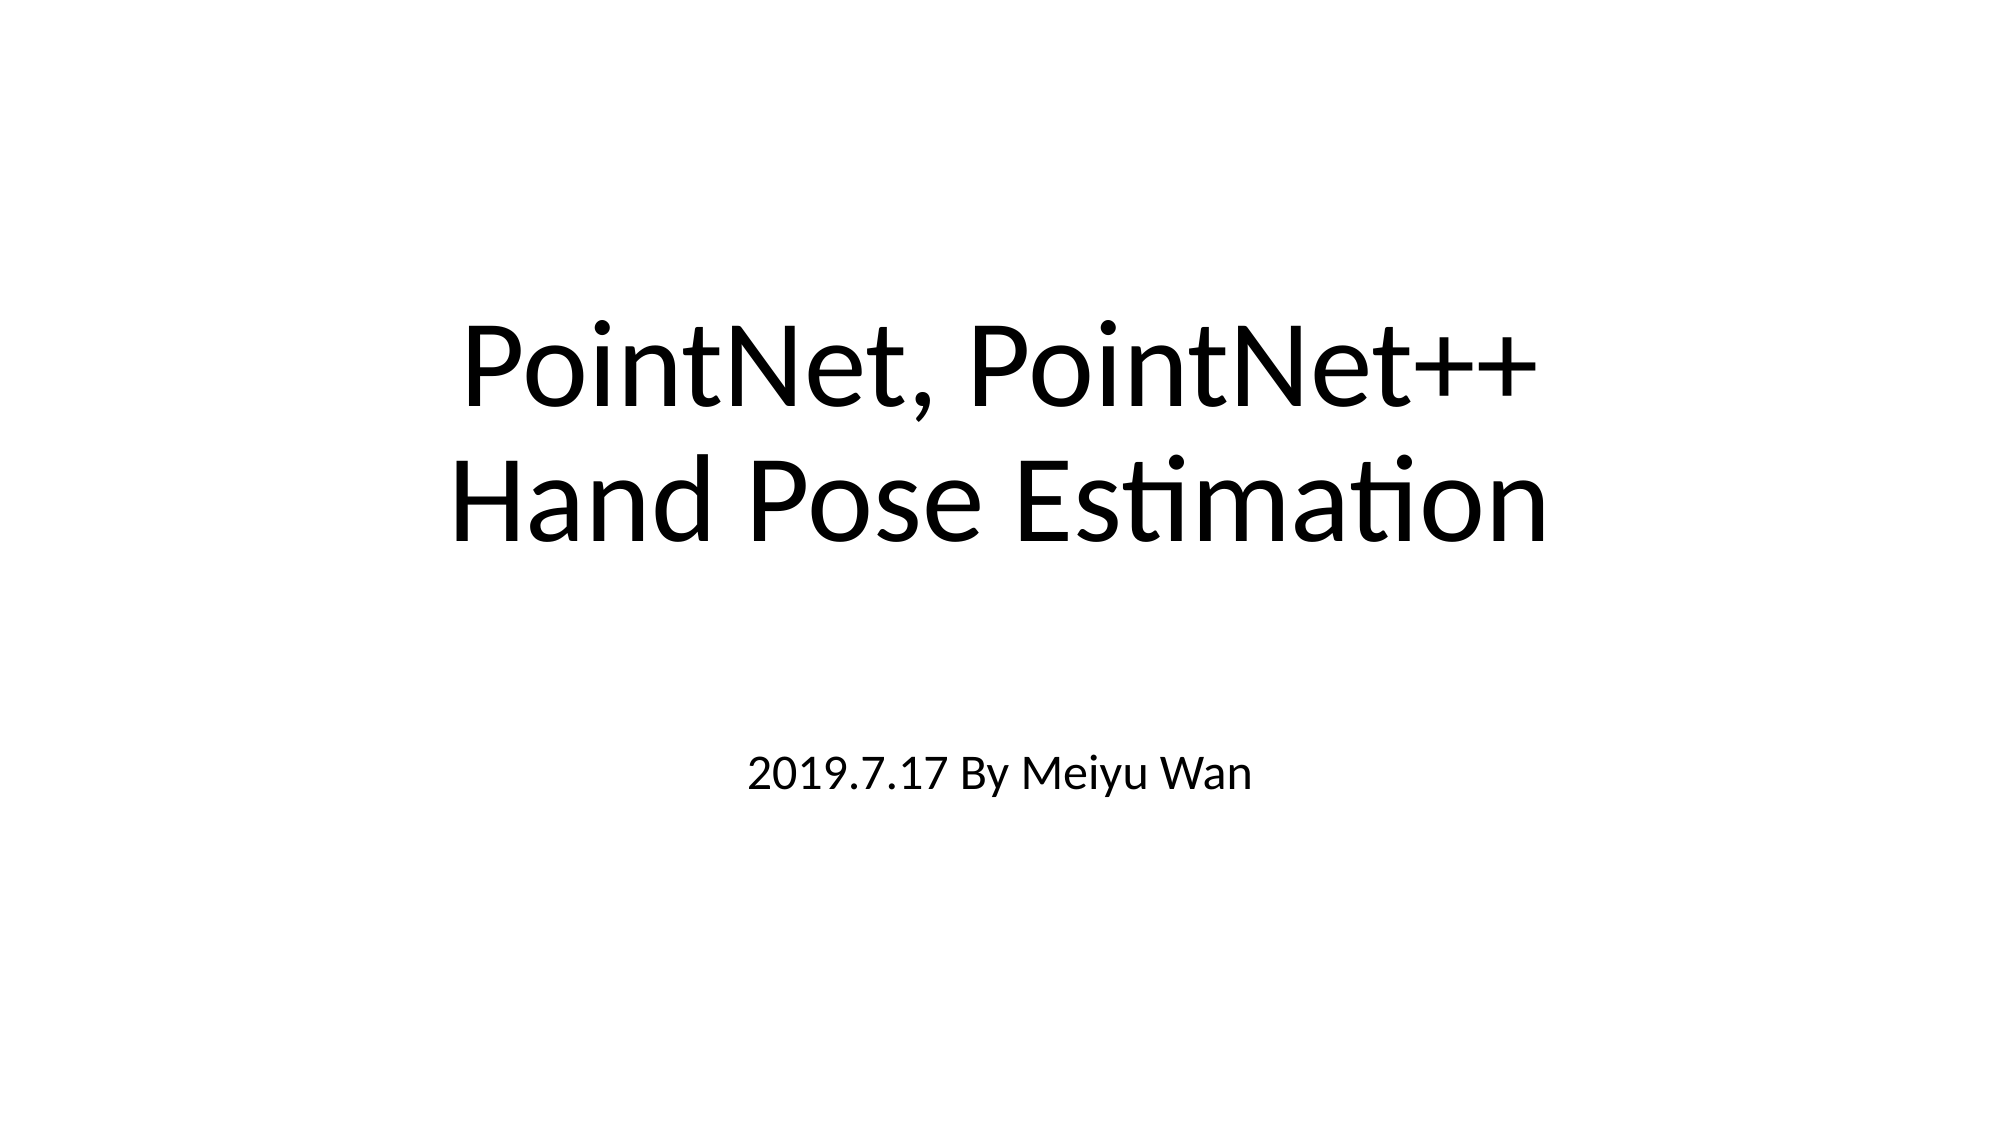

# PointNet, PointNet++ Hand Pose Estimation
2019.7.17 By Meiyu Wan